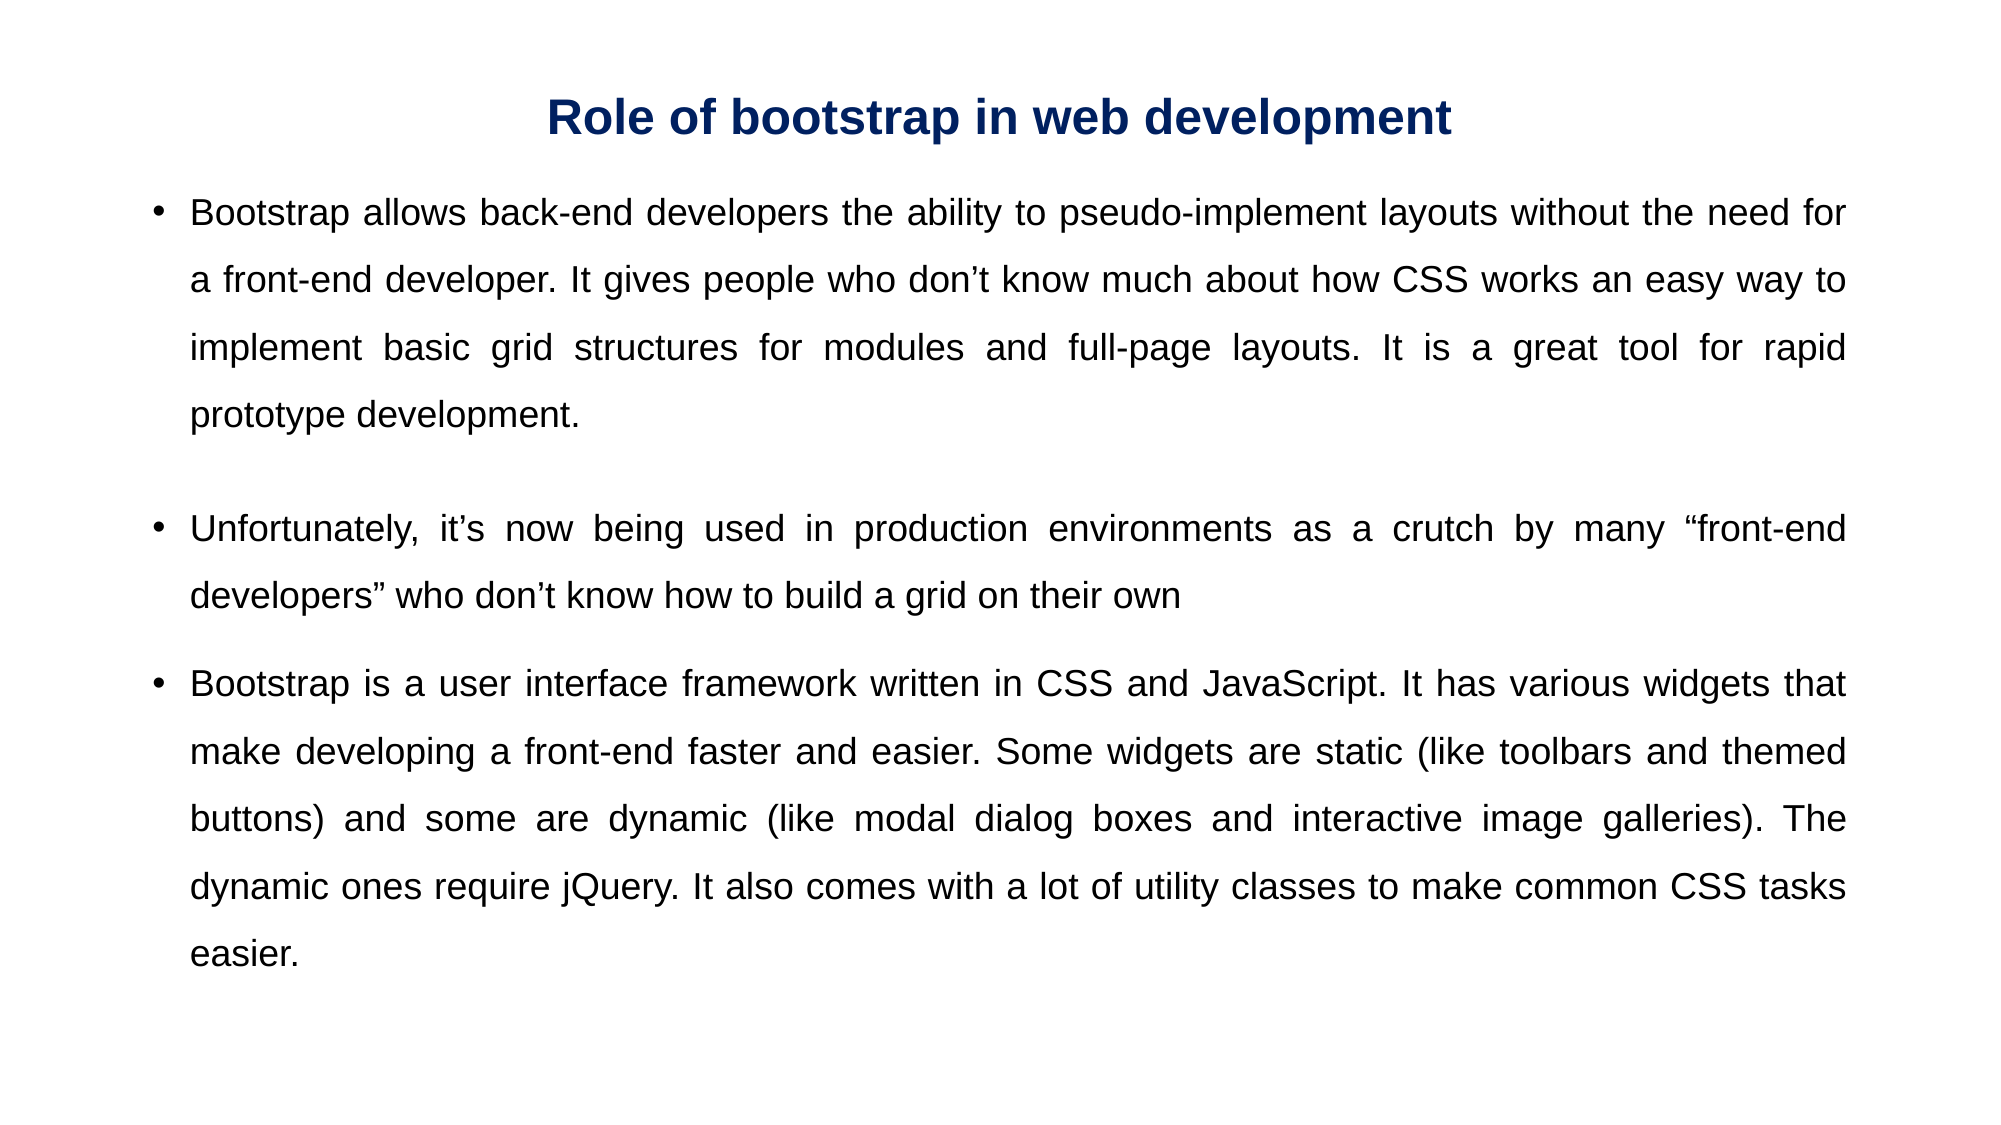

Role of bootstrap in web development
Bootstrap allows back-end developers the ability to pseudo-implement layouts without the need for a front-end developer. It gives people who don’t know much about how CSS works an easy way to implement basic grid structures for modules and full-page layouts. It is a great tool for rapid prototype development.
Unfortunately, it’s now being used in production environments as a crutch by many “front-end developers” who don’t know how to build a grid on their own
Bootstrap is a user interface framework written in CSS and JavaScript. It has various widgets that make developing a front-end faster and easier. Some widgets are static (like toolbars and themed buttons) and some are dynamic (like modal dialog boxes and interactive image galleries). The dynamic ones require jQuery. It also comes with a lot of utility classes to make common CSS tasks easier.